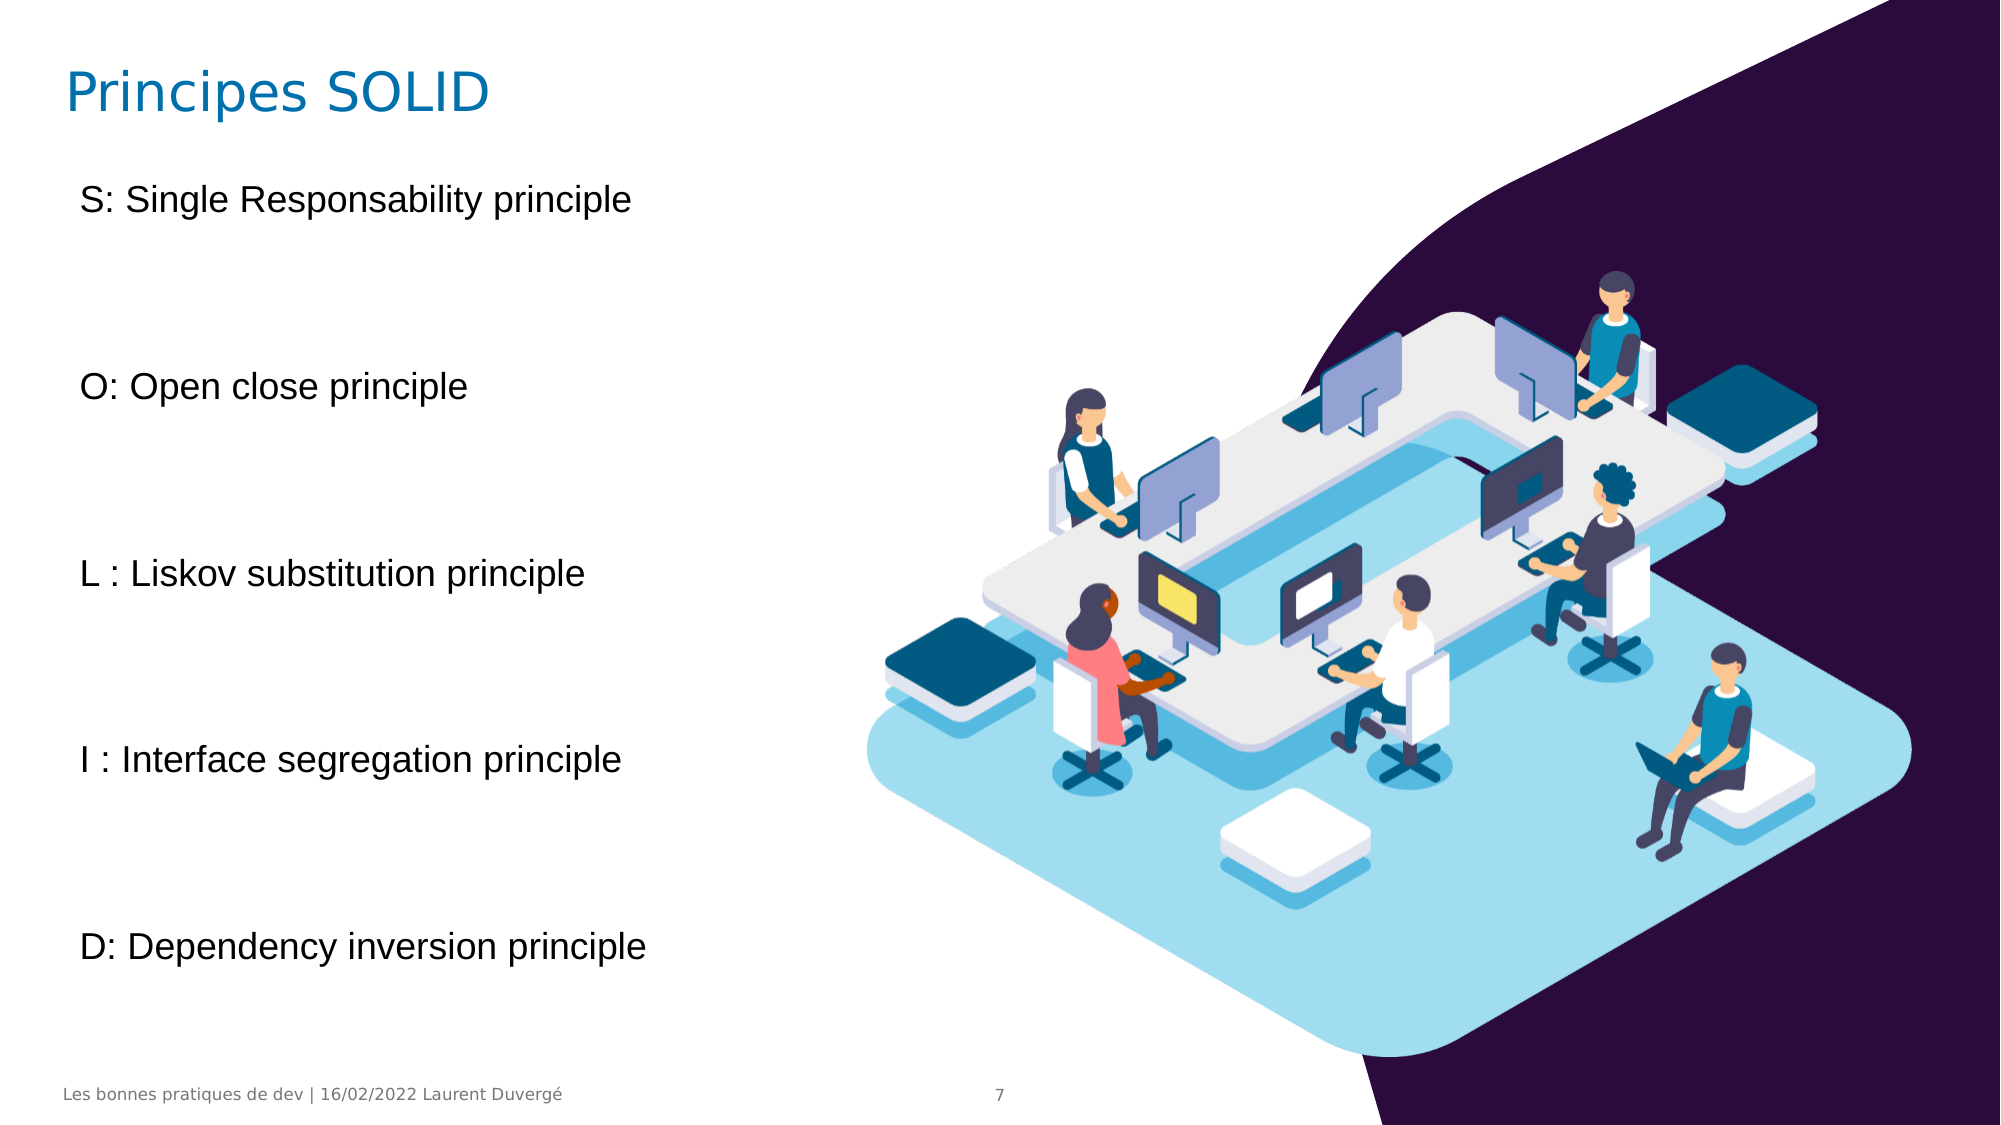

# Principes SOLID
S: Single Responsability principle

O: Open close principle

L : Liskov substitution principle

I : Interface segregation principle

D: Dependency inversion principle